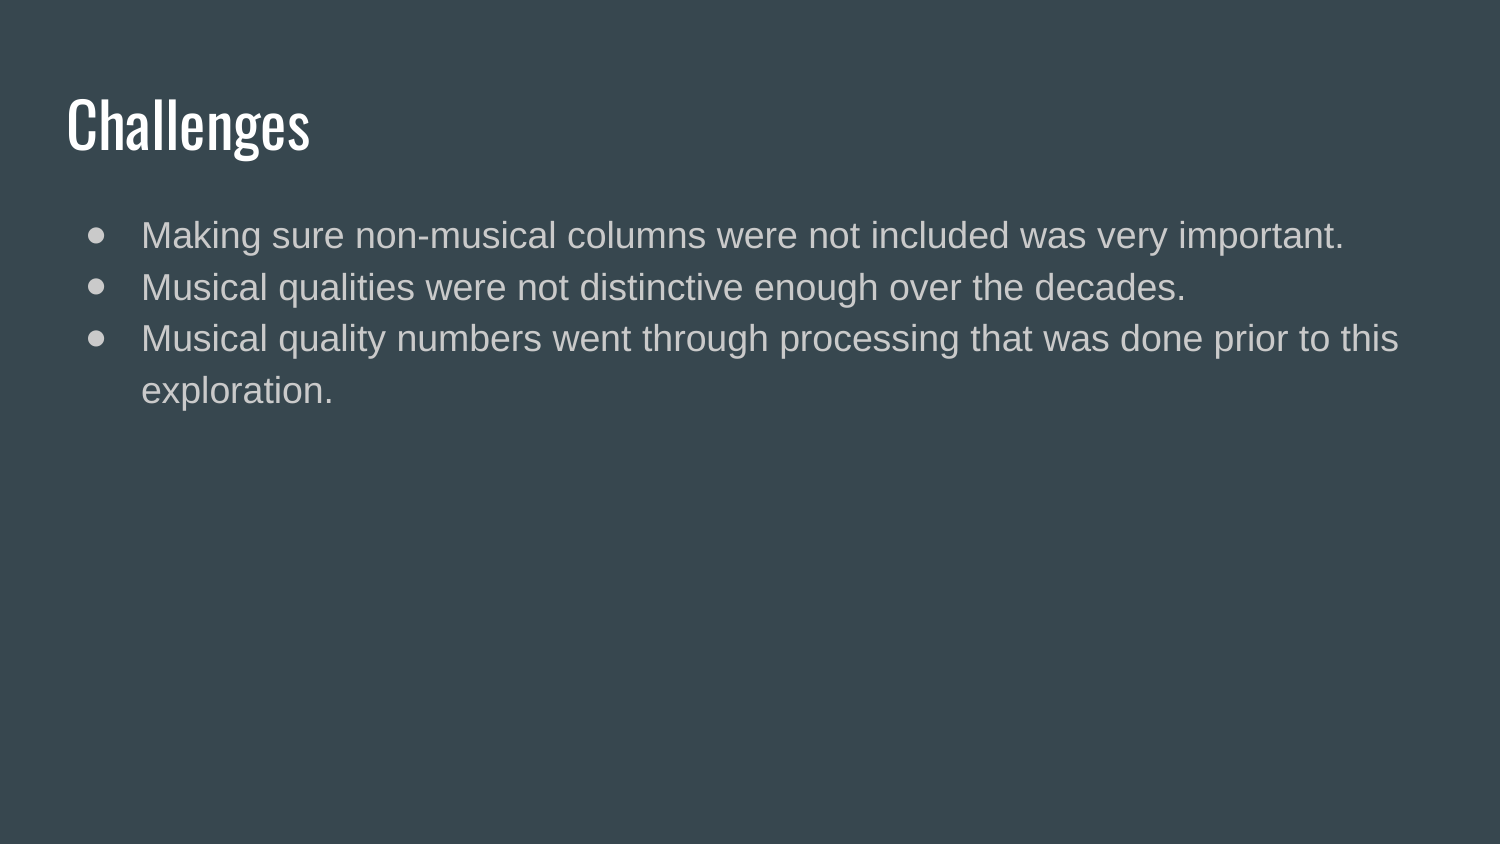

# Challenges

Making sure non-musical columns were not included was very important.
Musical qualities were not distinctive enough over the decades.
Musical quality numbers went through processing that was done prior to this exploration.